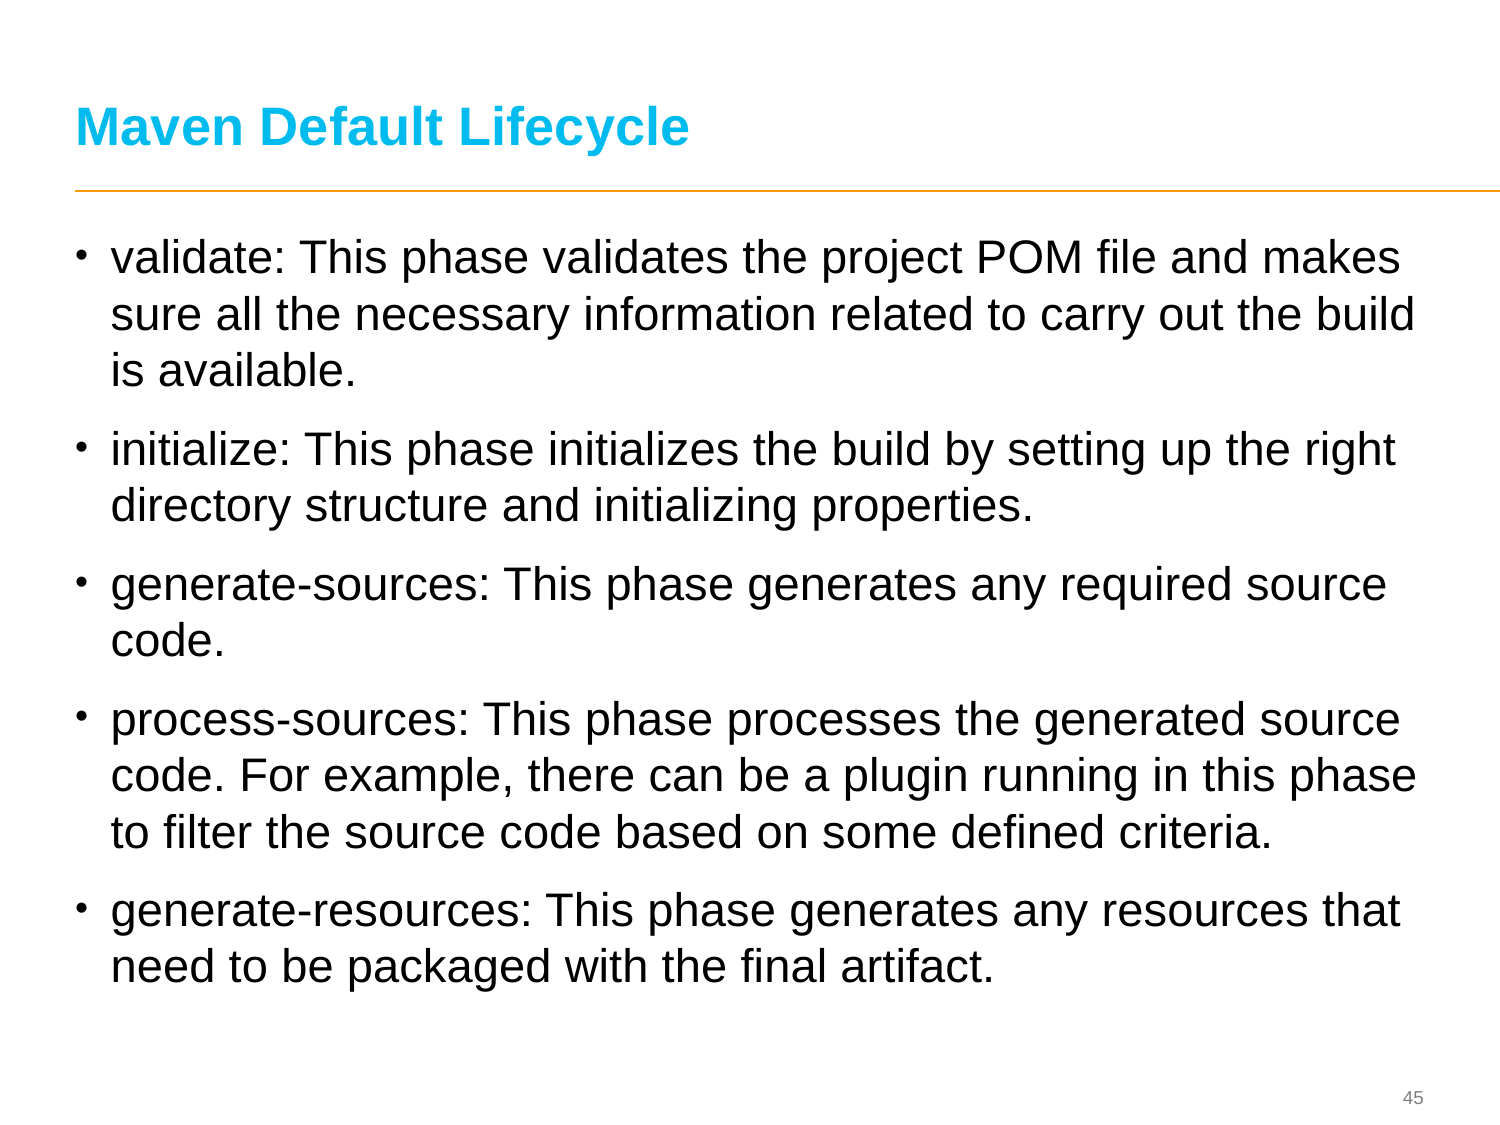

# Maven Default Lifecycle
validate: This phase validates the project POM file and makes sure all the necessary information related to carry out the build is available.
initialize: This phase initializes the build by setting up the right directory structure and initializing properties.
generate-sources: This phase generates any required source code.
process-sources: This phase processes the generated source code. For example, there can be a plugin running in this phase to filter the source code based on some defined criteria.
generate-resources: This phase generates any resources that need to be packaged with the final artifact.